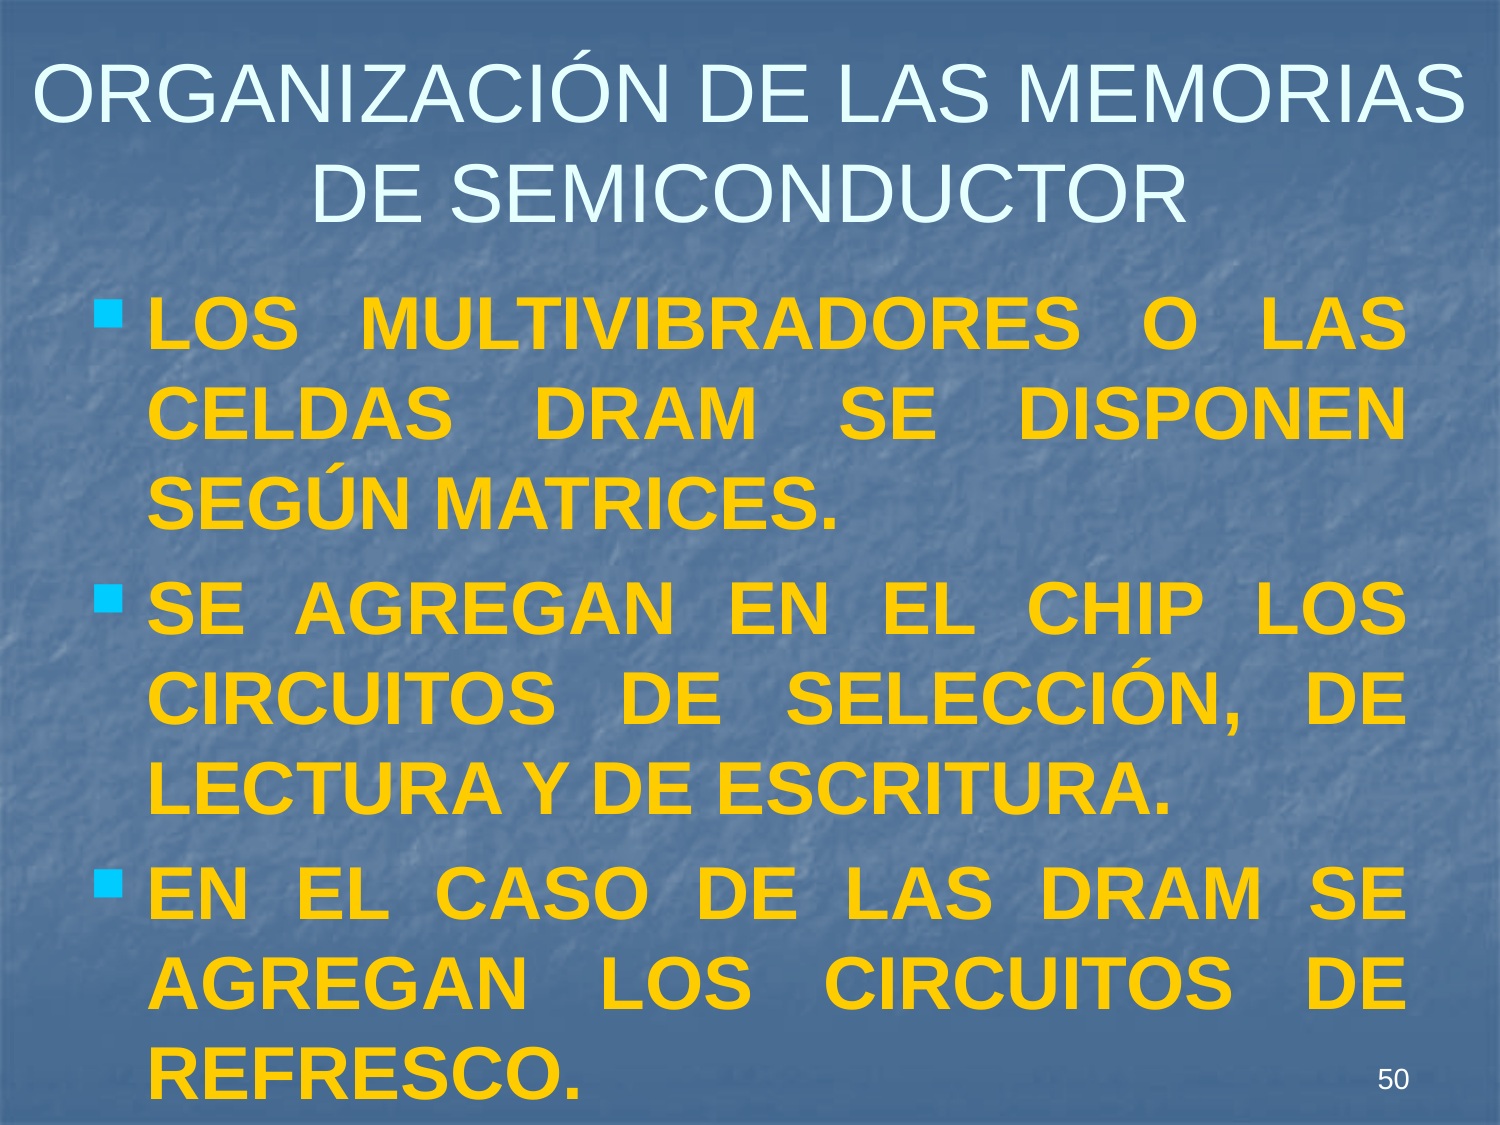

# ORGANIZACIÓN DE LAS MEMORIAS DE SEMICONDUCTOR
LOS MULTIVIBRADORES O LAS CELDAS DRAM SE DISPONEN SEGÚN MATRICES.
SE AGREGAN EN EL CHIP LOS CIRCUITOS DE SELECCIÓN, DE LECTURA Y DE ESCRITURA.
EN EL CASO DE LAS DRAM SE AGREGAN LOS CIRCUITOS DE REFRESCO.
50